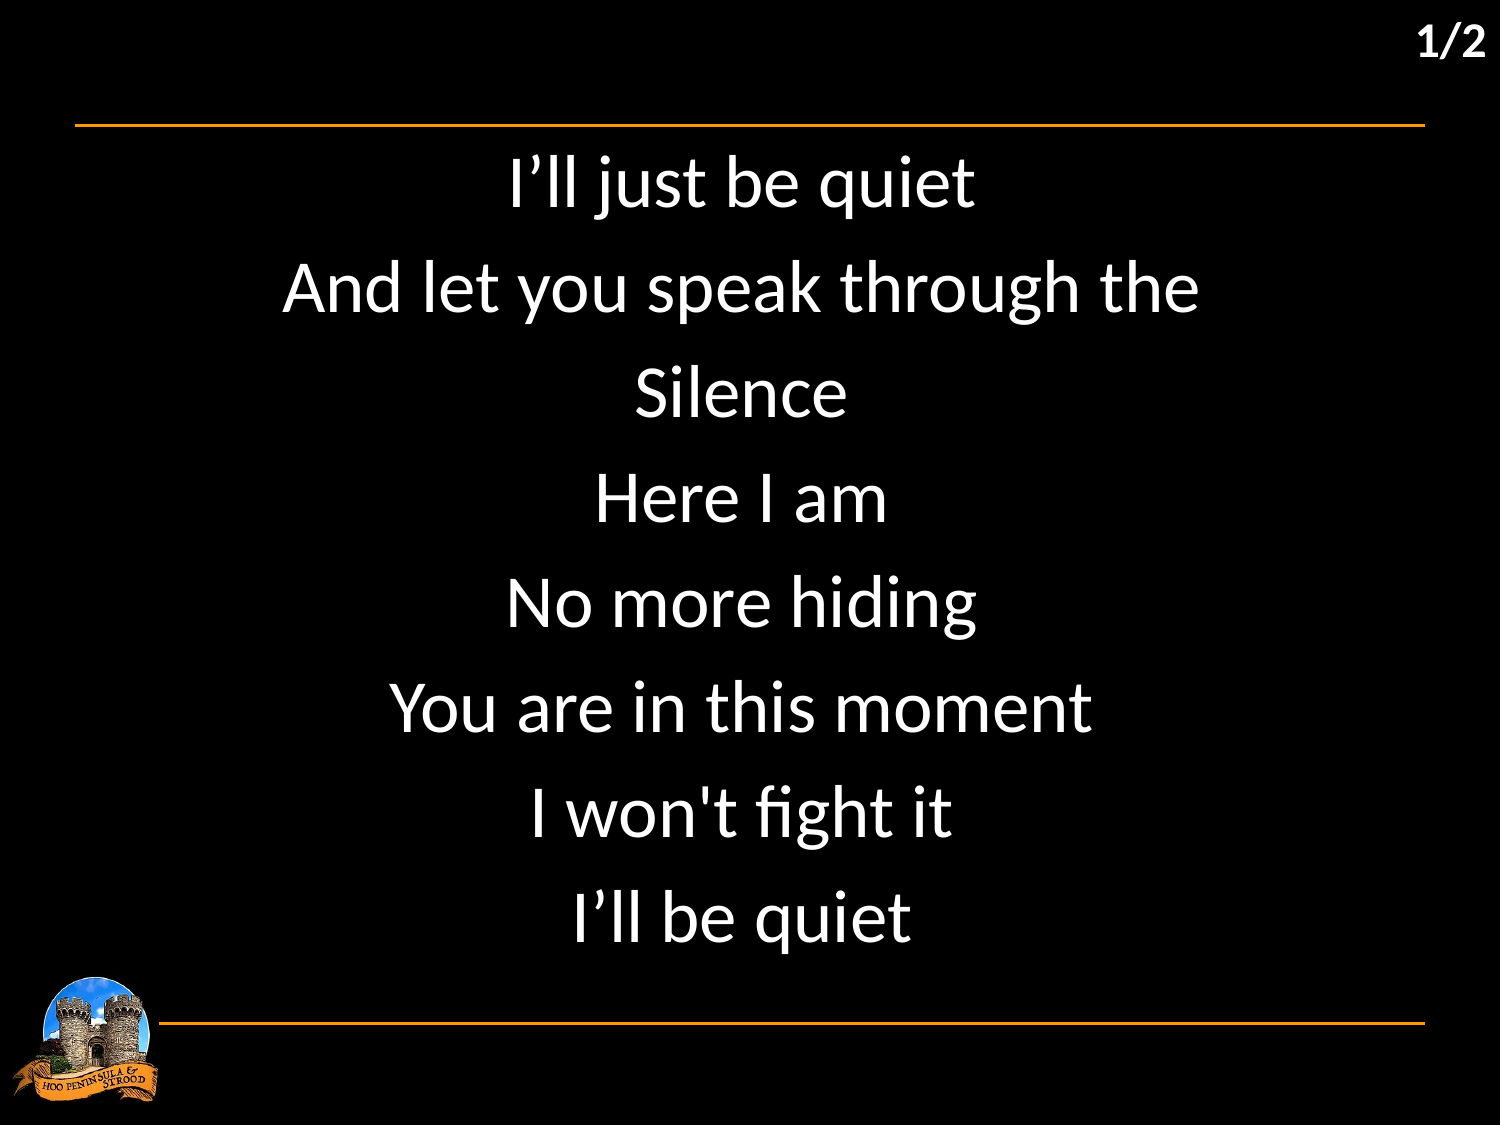

1/2
I’ll just be quiet
And let you speak through the
Silence
Here I am
No more hiding
You are in this moment
I won't fight it
I’ll be quiet